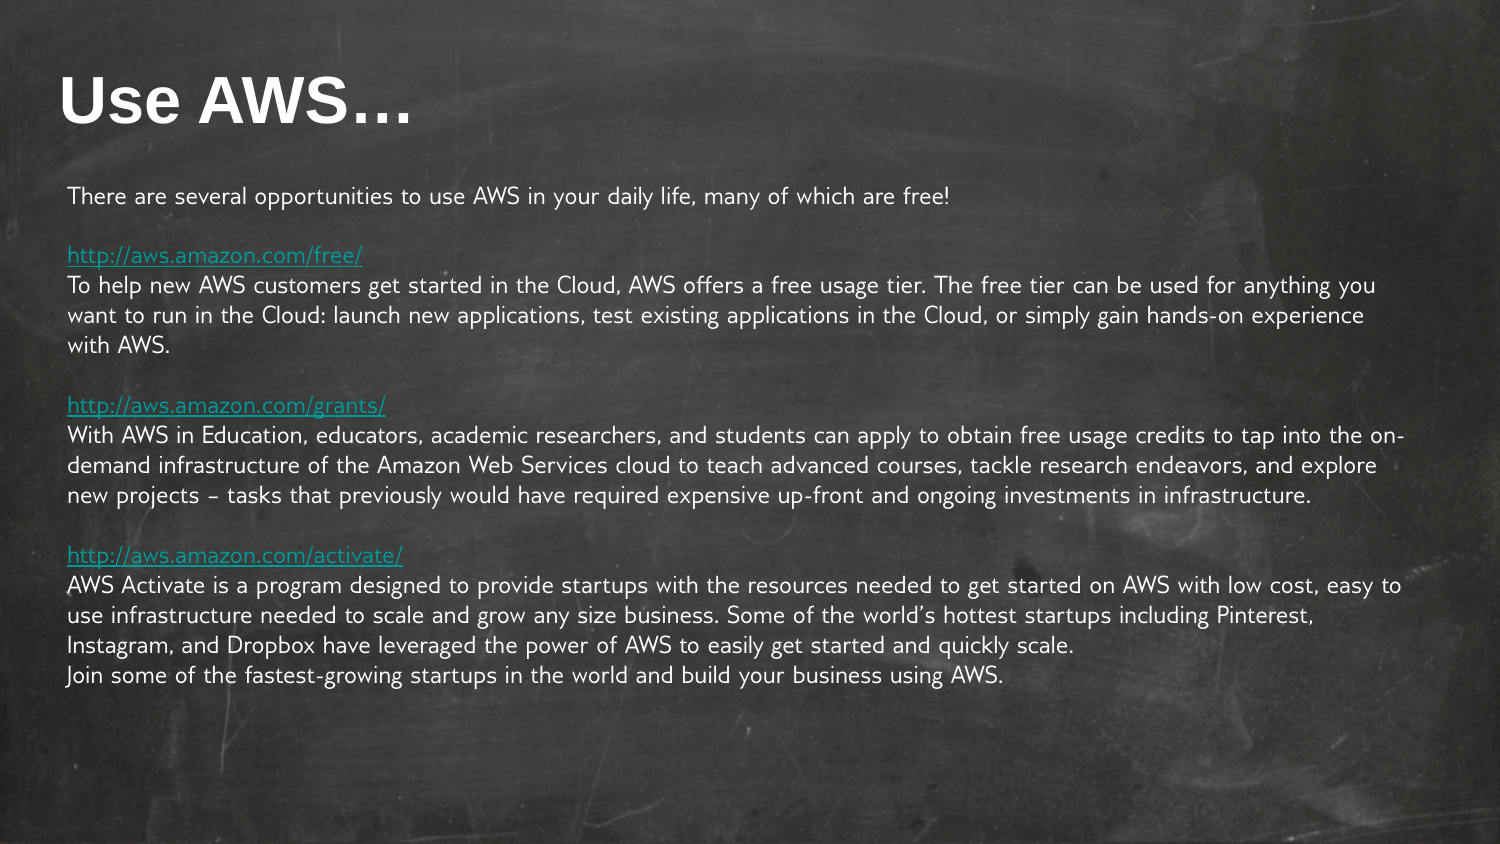

# Use AWS…
There are several opportunities to use AWS in your daily life, many of which are free!

http://aws.amazon.com/free/
To help new AWS customers get started in the Cloud, AWS offers a free usage tier. The free tier can be used for anything you want to run in the Cloud: launch new applications, test existing applications in the Cloud, or simply gain hands-on experience with AWS.

http://aws.amazon.com/grants/
With AWS in Education, educators, academic researchers, and students can apply to obtain free usage credits to tap into the on-demand infrastructure of the Amazon Web Services cloud to teach advanced courses, tackle research endeavors, and explore new projects – tasks that previously would have required expensive up-front and ongoing investments in infrastructure.

http://aws.amazon.com/activate/
AWS Activate is a program designed to provide startups with the resources needed to get started on AWS with low cost, easy to use infrastructure needed to scale and grow any size business. Some of the world’s hottest startups including Pinterest, Instagram, and Dropbox have leveraged the power of AWS to easily get started and quickly scale.
Join some of the fastest-growing startups in the world and build your business using AWS.